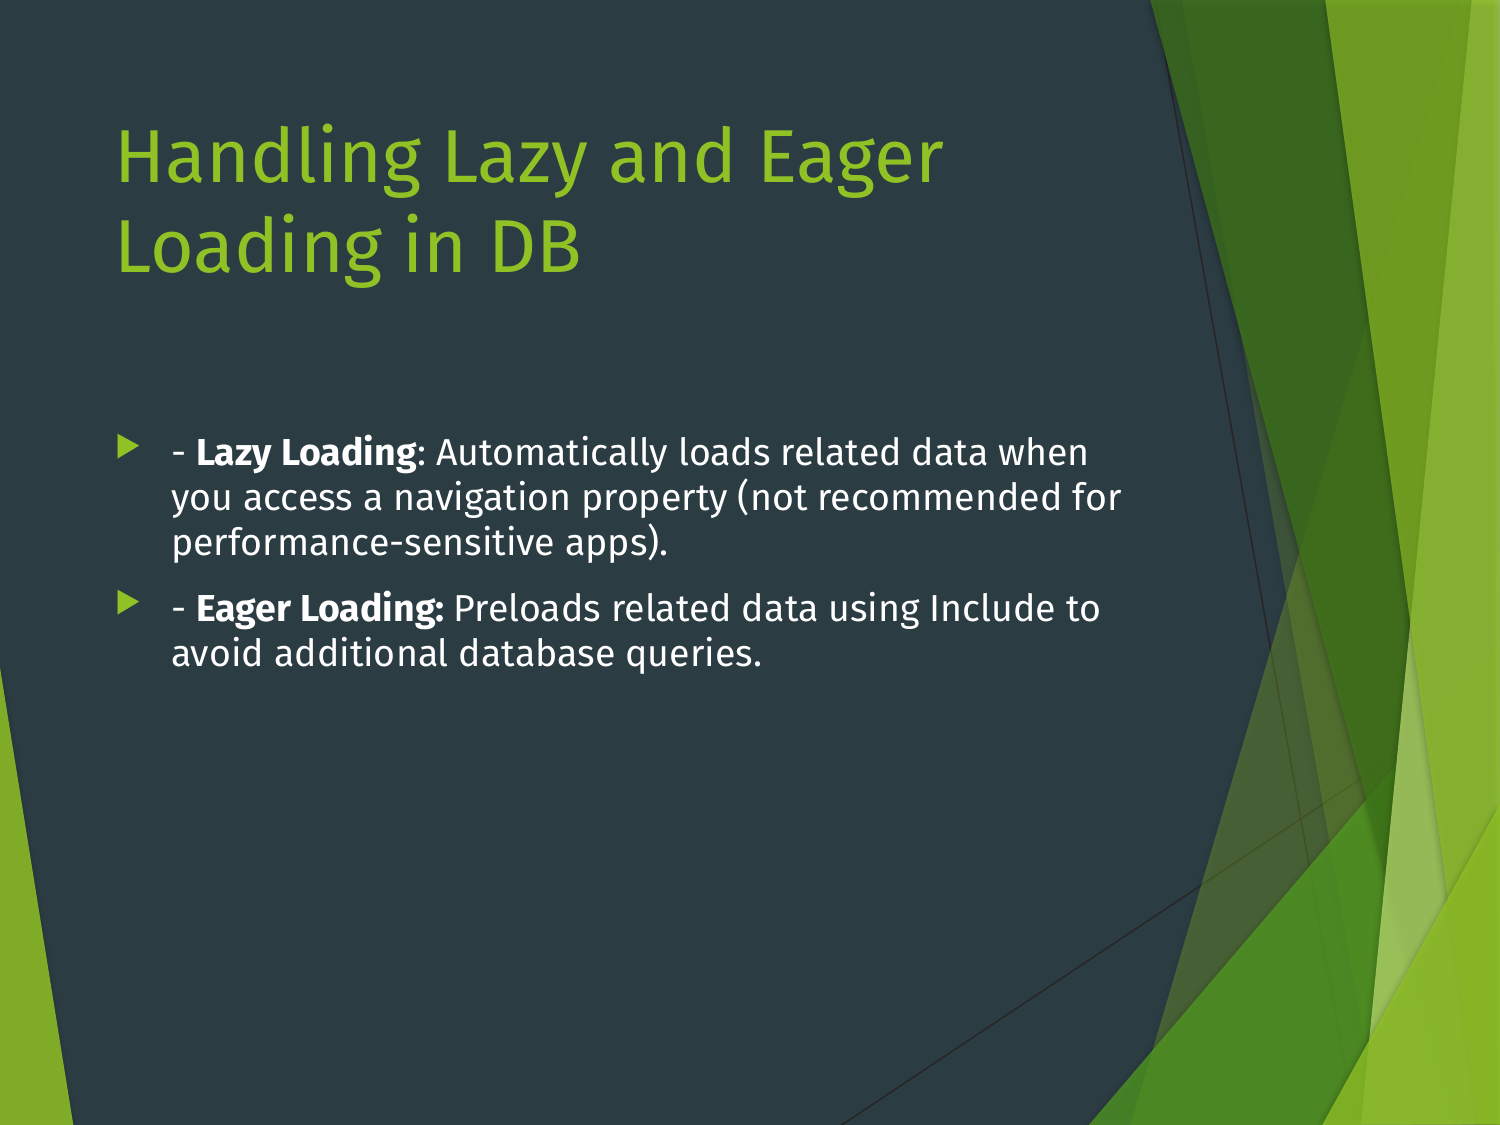

# Handling Lazy and Eager Loading in DB

- Lazy Loading: Automatically loads related data when you access a navigation property (not recommended for performance-sensitive apps).
- Eager Loading: Preloads related data using Include to avoid additional database queries.